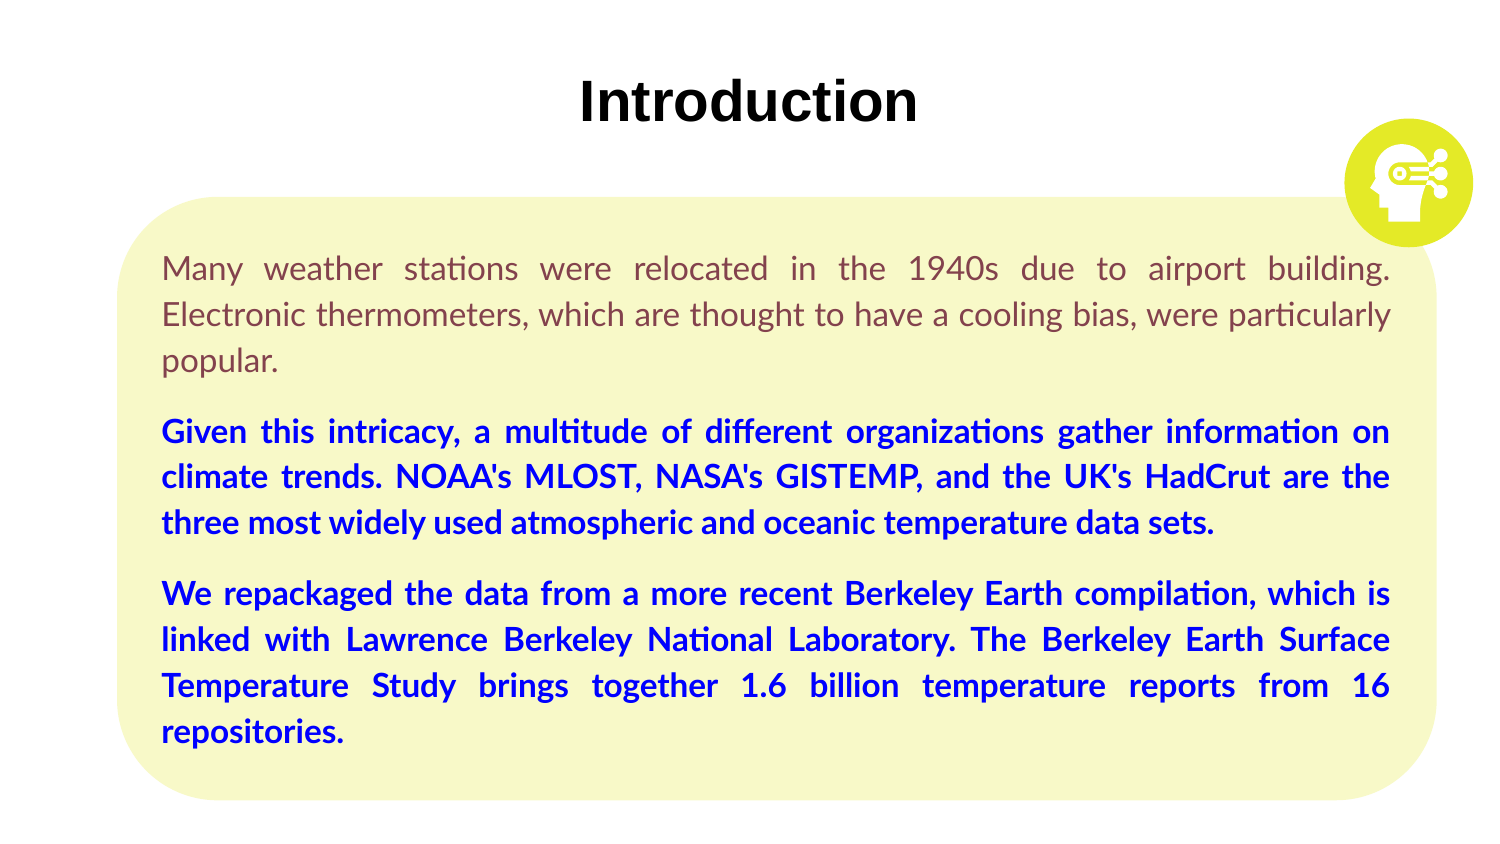

# Introduction

Many weather stations were relocated in the 1940s due to airport building. Electronic thermometers, which are thought to have a cooling bias, were particularly popular.
Given this intricacy, a multitude of different organizations gather information on climate trends. NOAA's MLOST, NASA's GISTEMP, and the UK's HadCrut are the three most widely used atmospheric and oceanic temperature data sets.
We repackaged the data from a more recent Berkeley Earth compilation, which is linked with Lawrence Berkeley National Laboratory. The Berkeley Earth Surface Temperature Study brings together 1.6 billion temperature reports from 16 repositories.